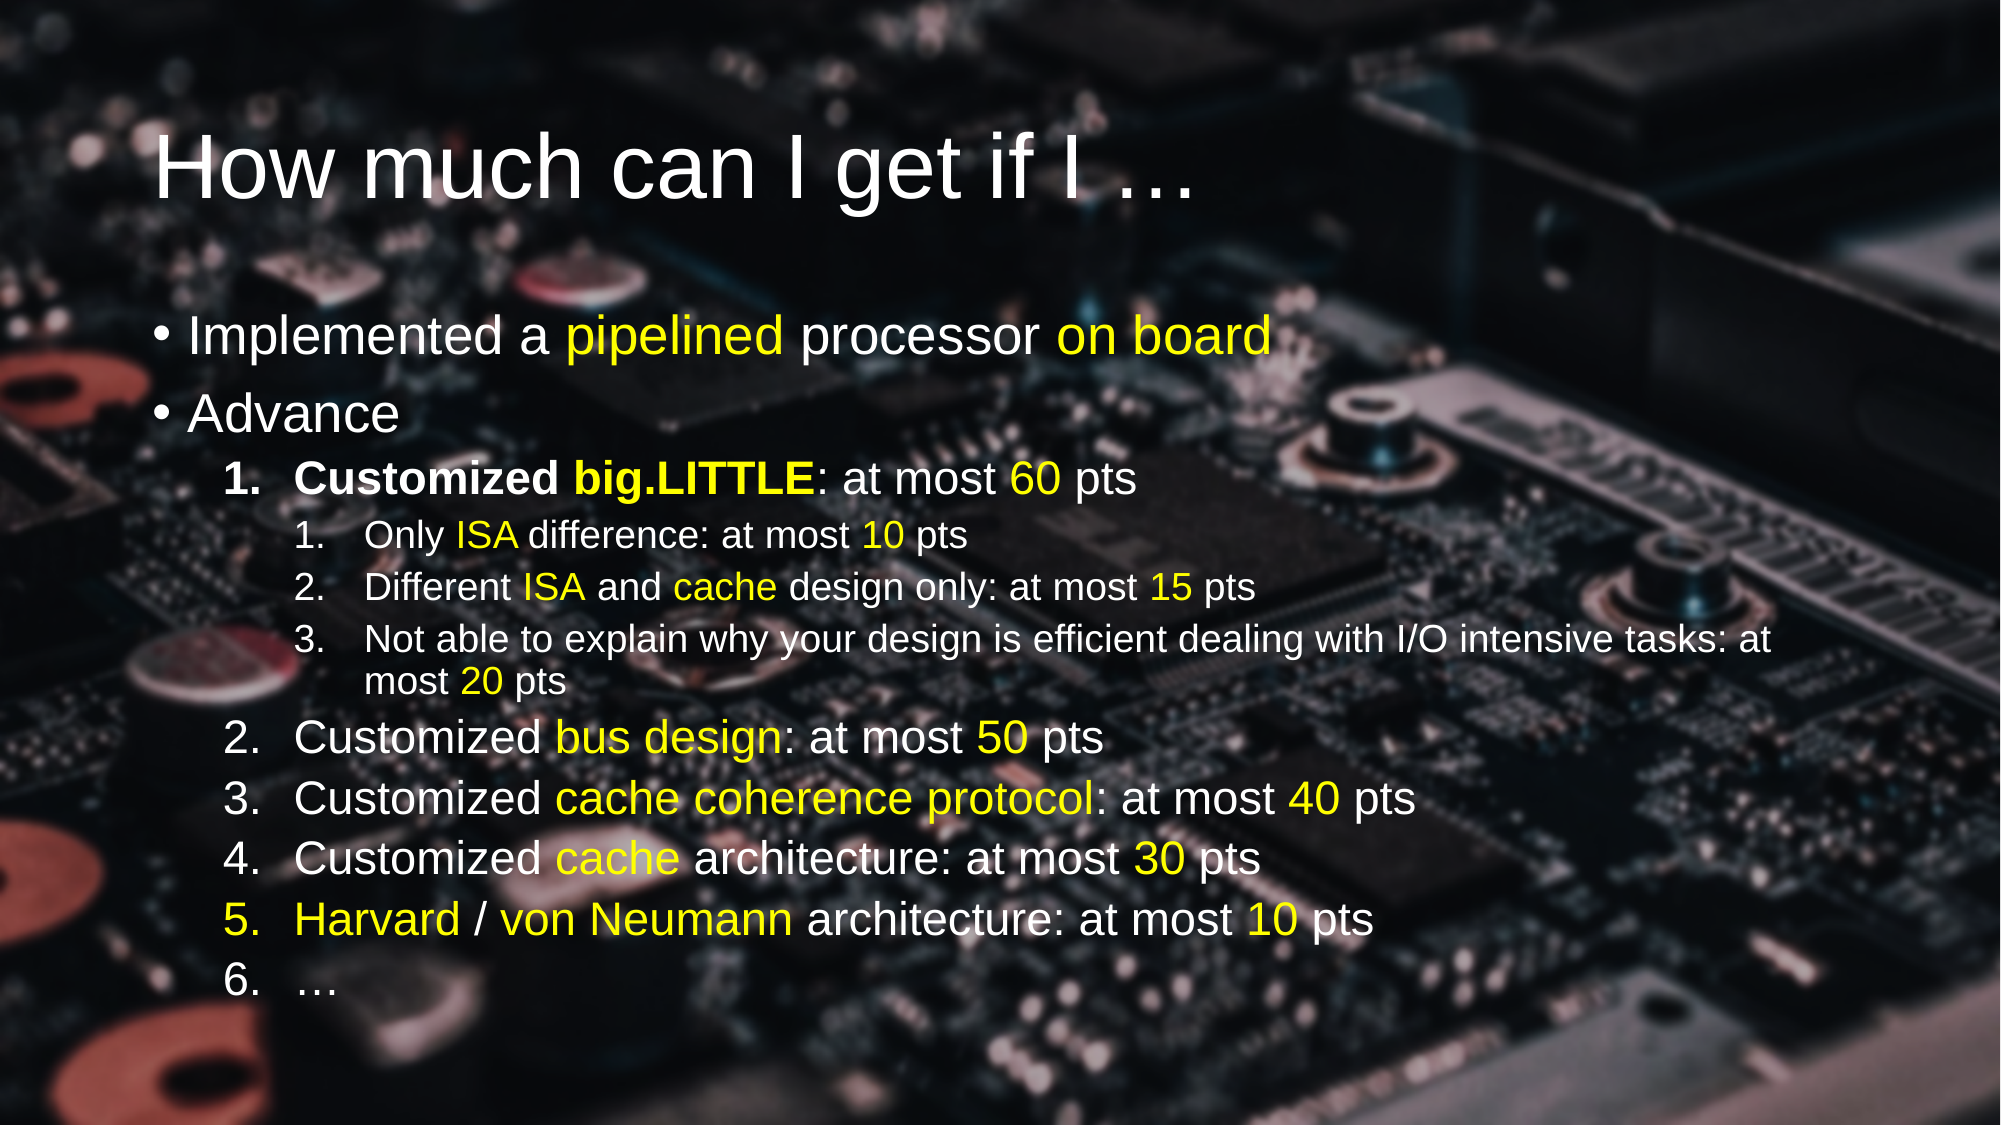

# How much can I get if I …
Implemented a pipelined processor on board
Advance
Customized big.LITTLE: at most 60 pts
Only ISA difference: at most 10 pts
Different ISA and cache design only: at most 15 pts
Not able to explain why your design is efficient dealing with I/O intensive tasks: at most 20 pts
Customized bus design: at most 50 pts
Customized cache coherence protocol: at most 40 pts
Customized cache architecture: at most 30 pts
Harvard / von Neumann architecture: at most 10 pts
…